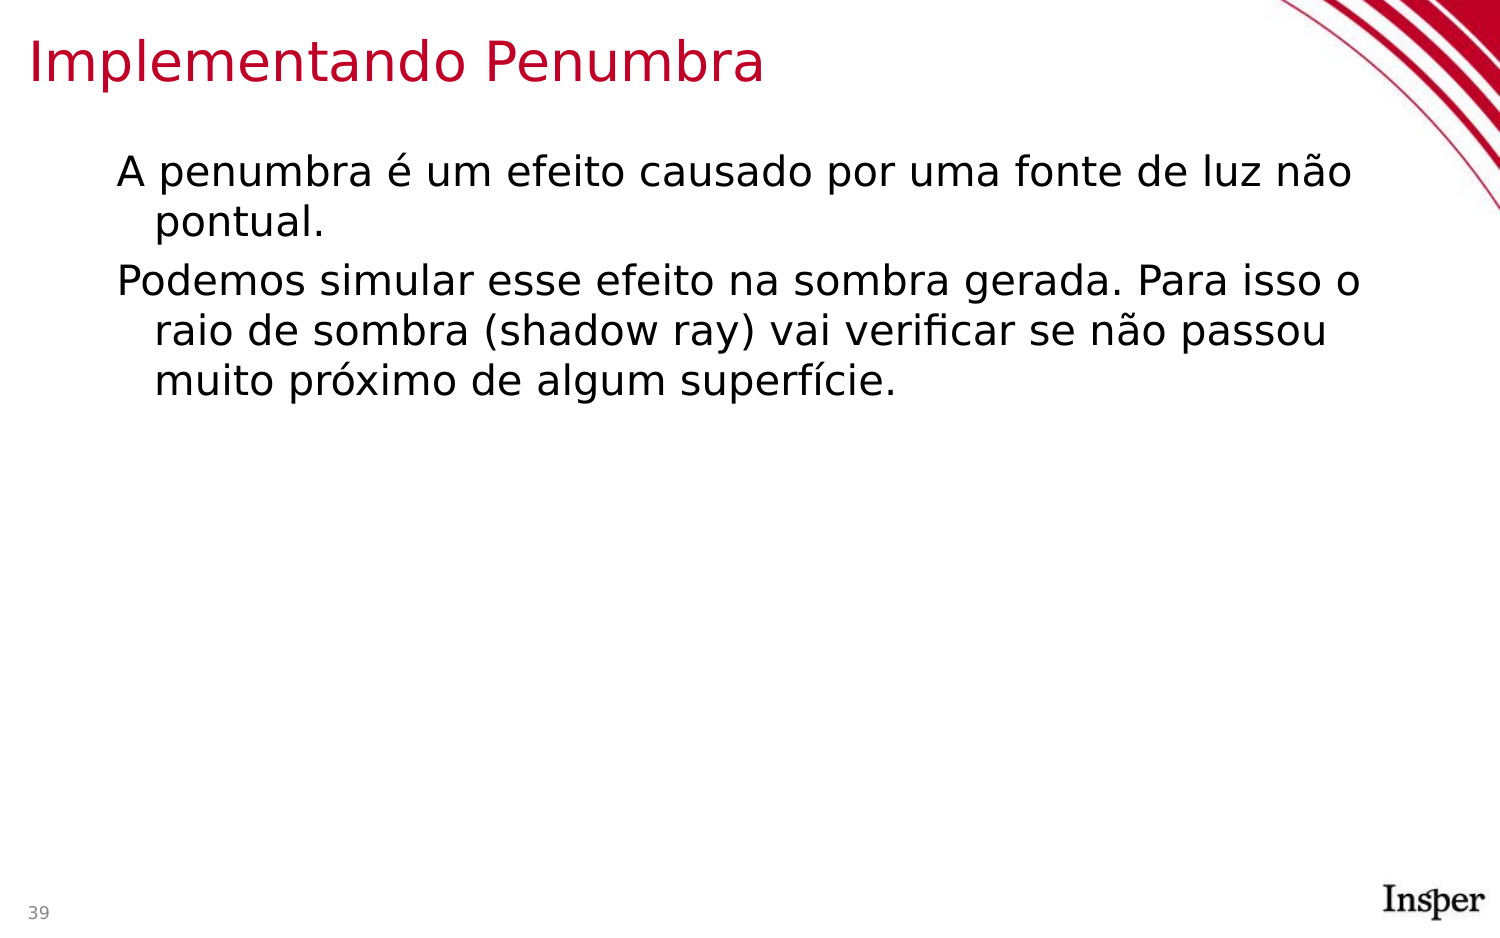

# Implementando Penumbra
A penumbra é um efeito causado por uma fonte de luz não pontual.
Podemos simular esse efeito na sombra gerada. Para isso o raio de sombra (shadow ray) vai verificar se não passou muito próximo de algum superfície.
39